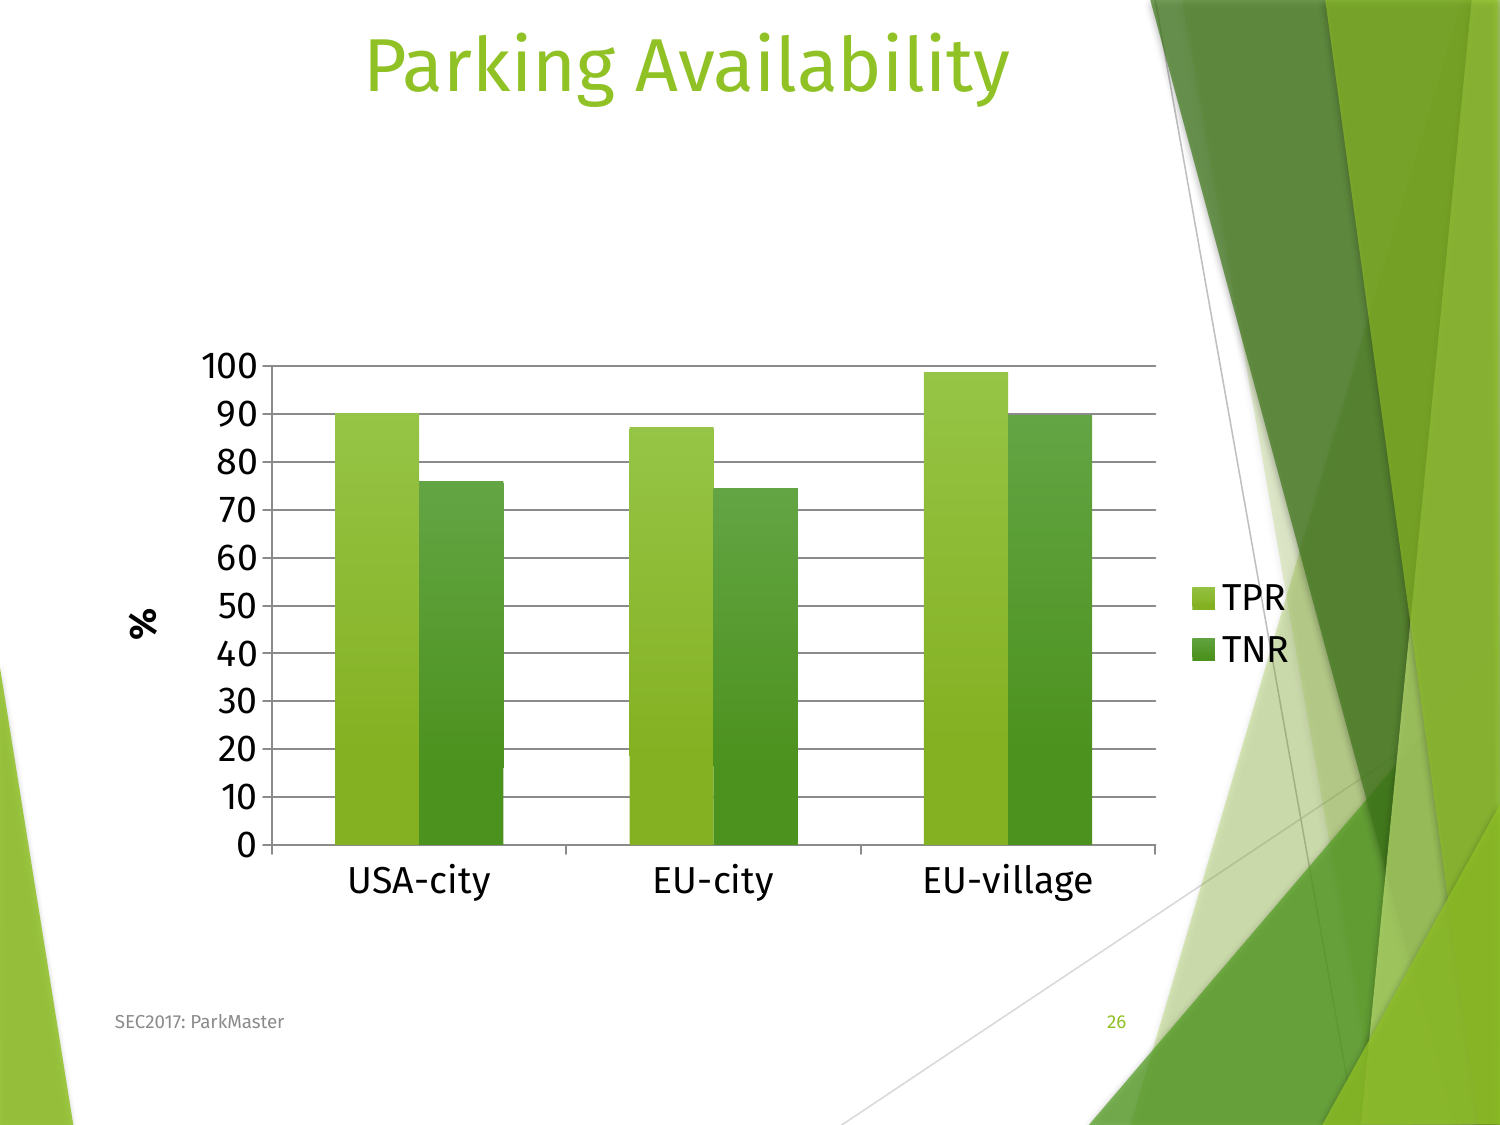

# Parking Availability

### Chart

| Category | TPR | TNR |
|---|---|---|
| USA-city | 90.0381954907 | 75.8729139285 |
| EU-city | 87.22289158449983 | 74.4770058659 |
| EU-village | 98.67507958269975 | 89.6286062273999 |
SEC2017: ParkMaster
26